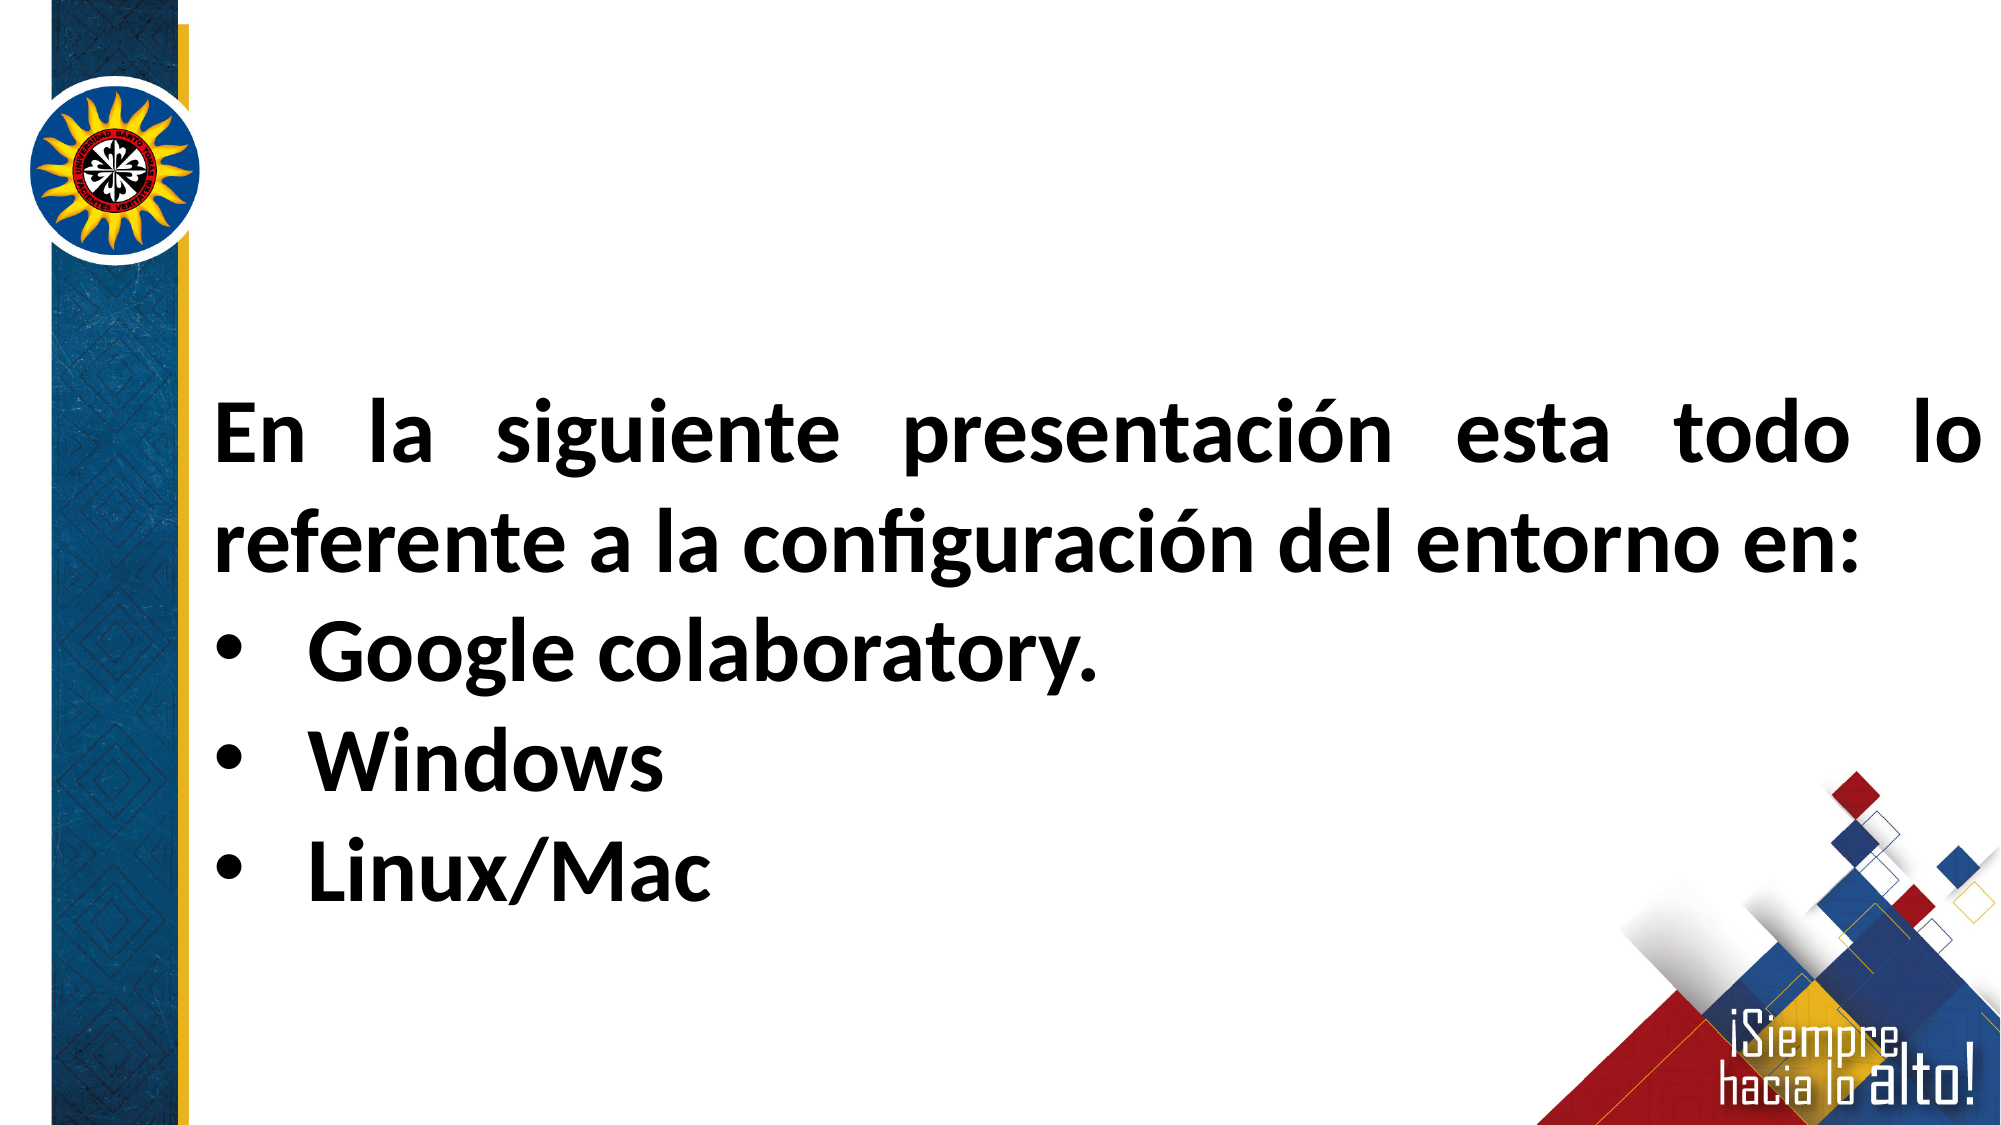

En la siguiente presentación esta todo lo referente a la configuración del entorno en:
Google colaboratory.
Windows
Linux/Mac